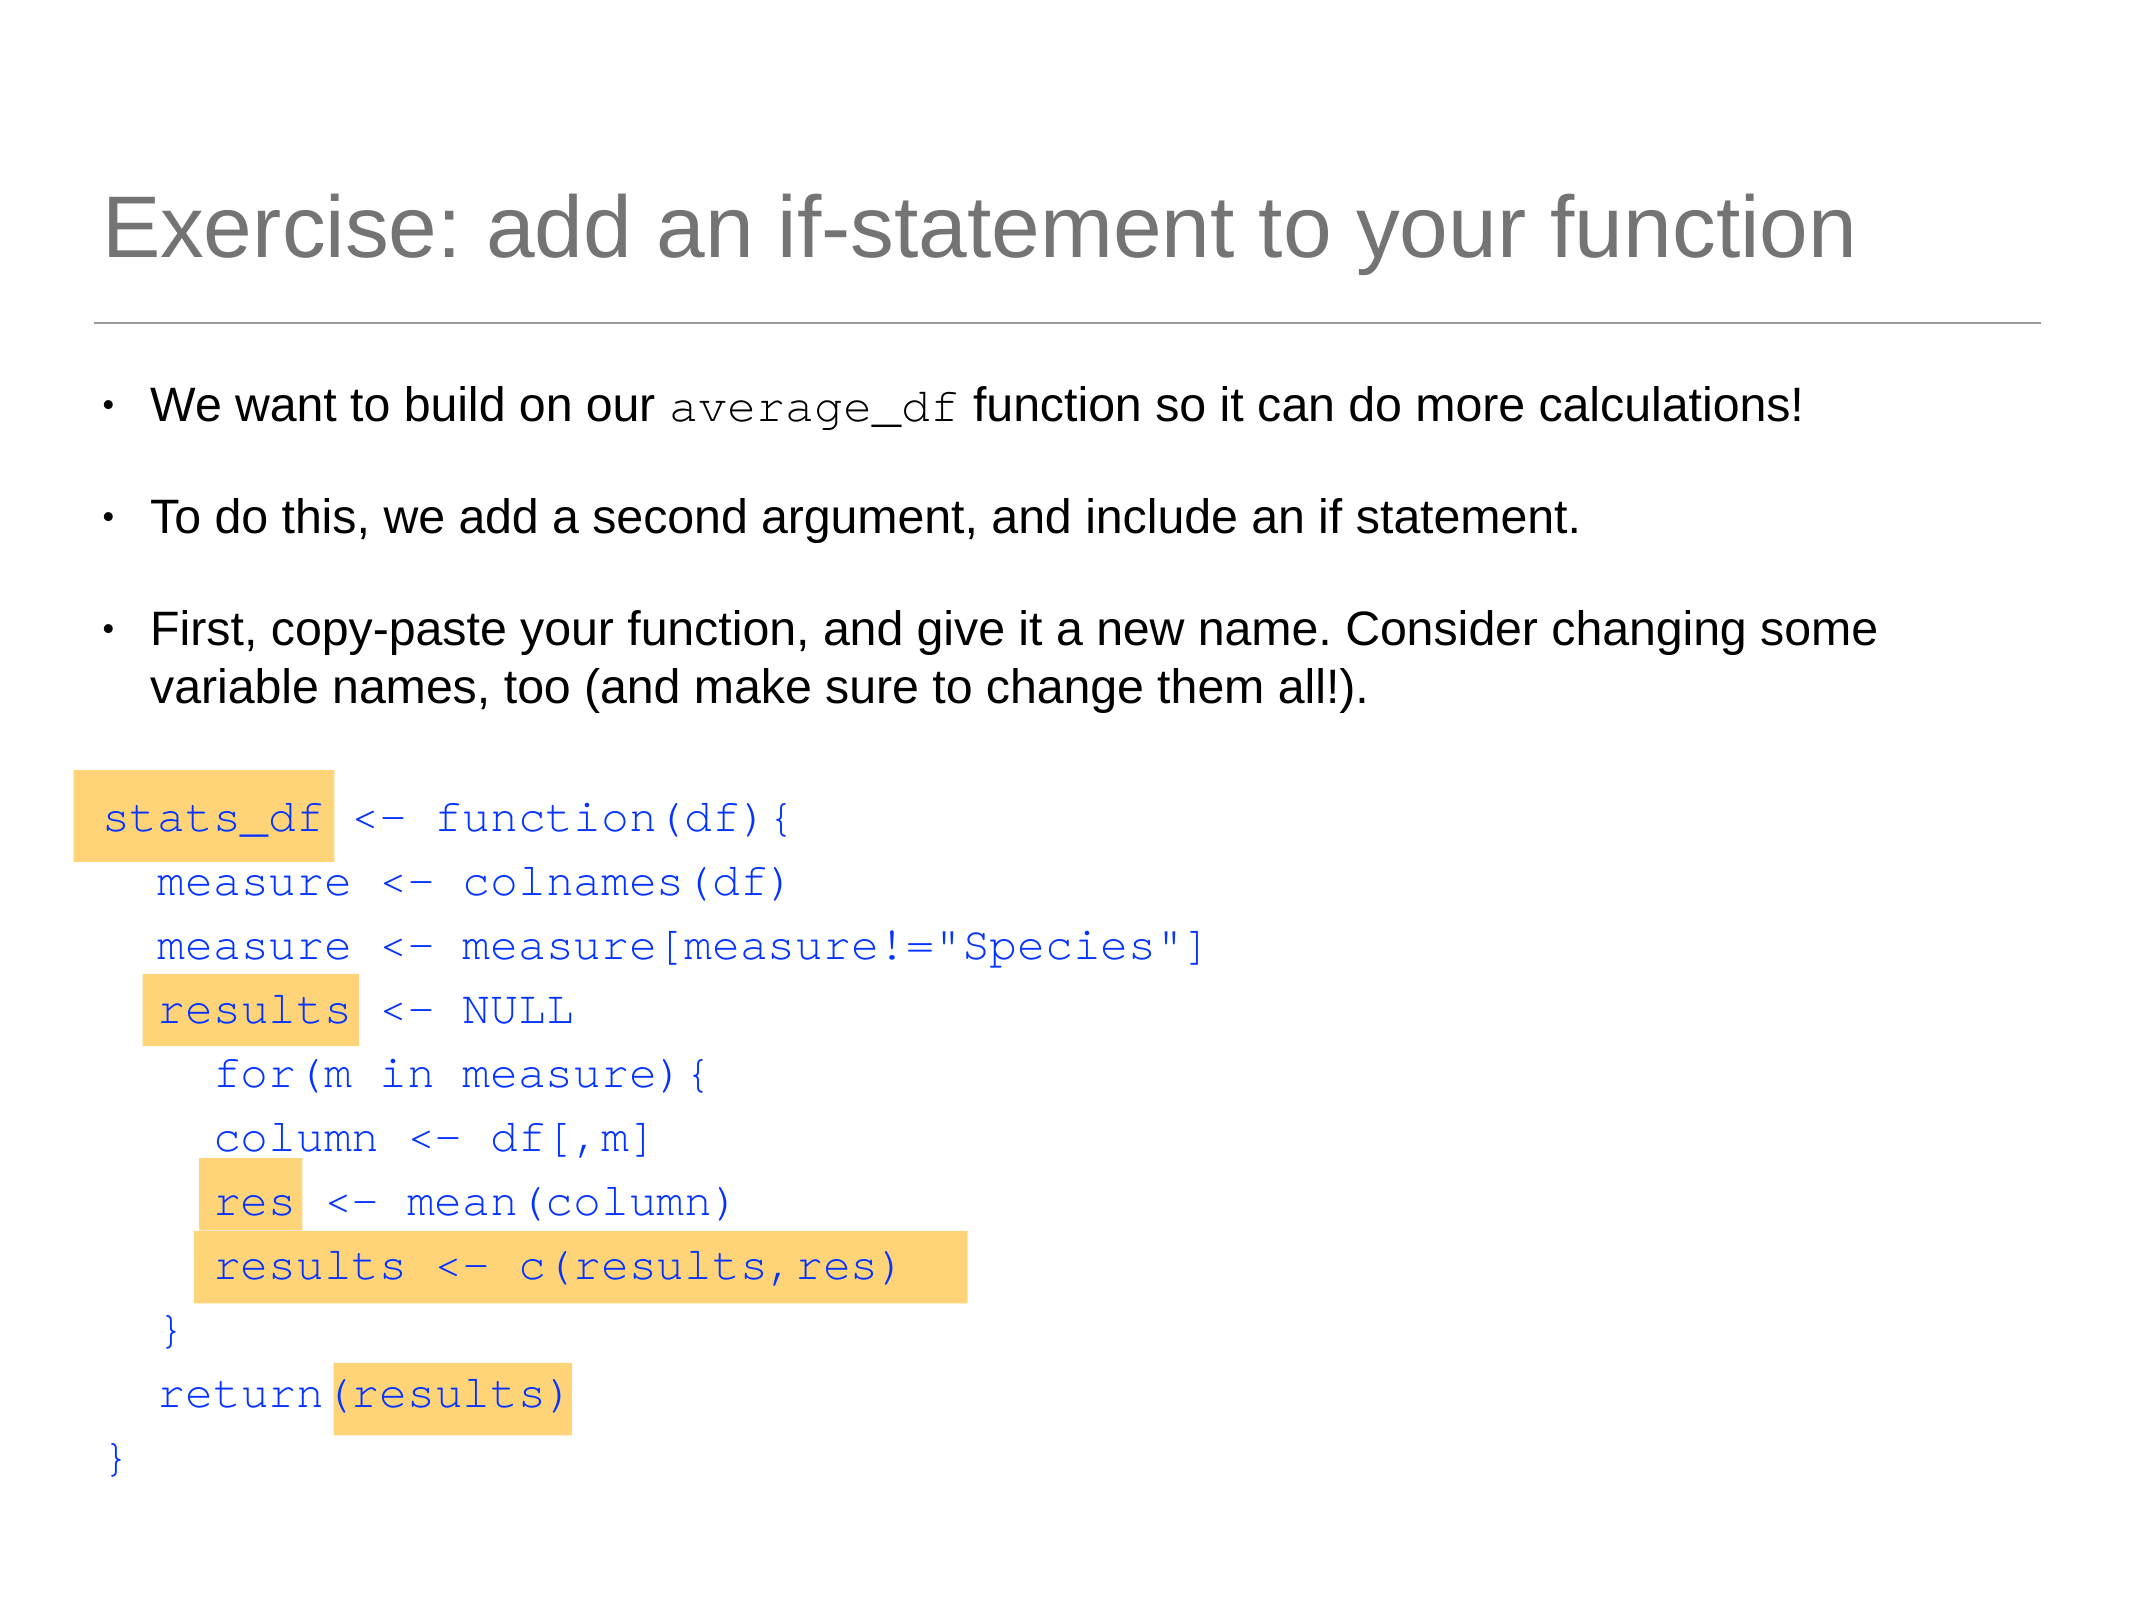

# Exercise: add an if-statement to your function
We want to build on our average_df function so it can do more calculations!
To do this, we add a second argument, and include an if statement.
First, copy-paste your function, and give it a new name. Consider changing some variable names, too (and make sure to change them all!).

stats_df <- function(df){
  measure <- colnames(df)
  measure <- measure[measure!="Species"]
  results <- NULL
    for(m in measure){
    column <- df[,m]
    res <- mean(column)
    results <- c(results,res)
  }
  return(results)
}